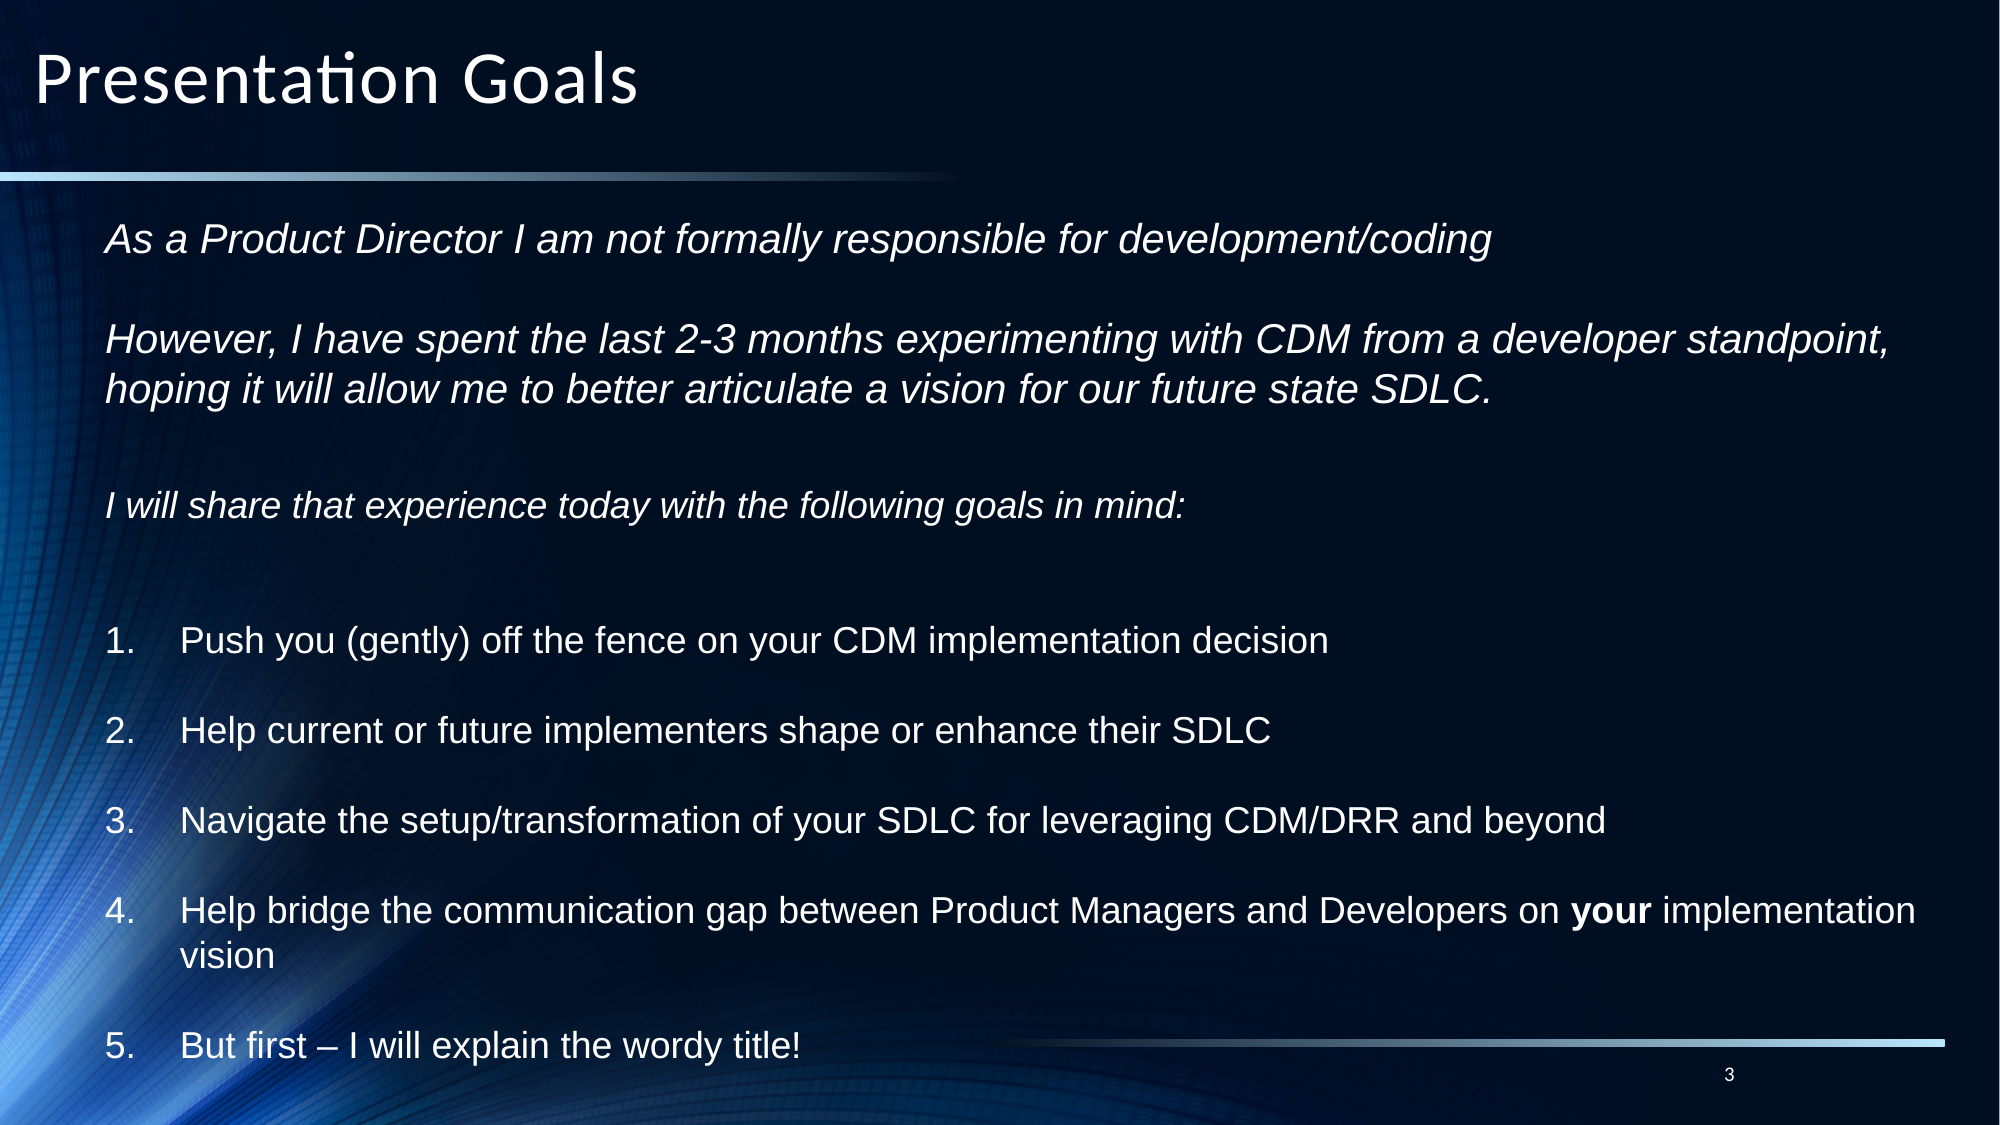

# Presentation Goals
As a Product Director I am not formally responsible for development/coding

However, I have spent the last 2-3 months experimenting with CDM from a developer standpoint, hoping it will allow me to better articulate a vision for our future state SDLC.

I will share that experience today with the following goals in mind:

Push you (gently) off the fence on your CDM implementation decision

Help current or future implementers shape or enhance their SDLC

Navigate the setup/transformation of your SDLC for leveraging CDM/DRR and beyond

Help bridge the communication gap between Product Managers and Developers on your implementation vision

But first – I will explain the wordy title!

3